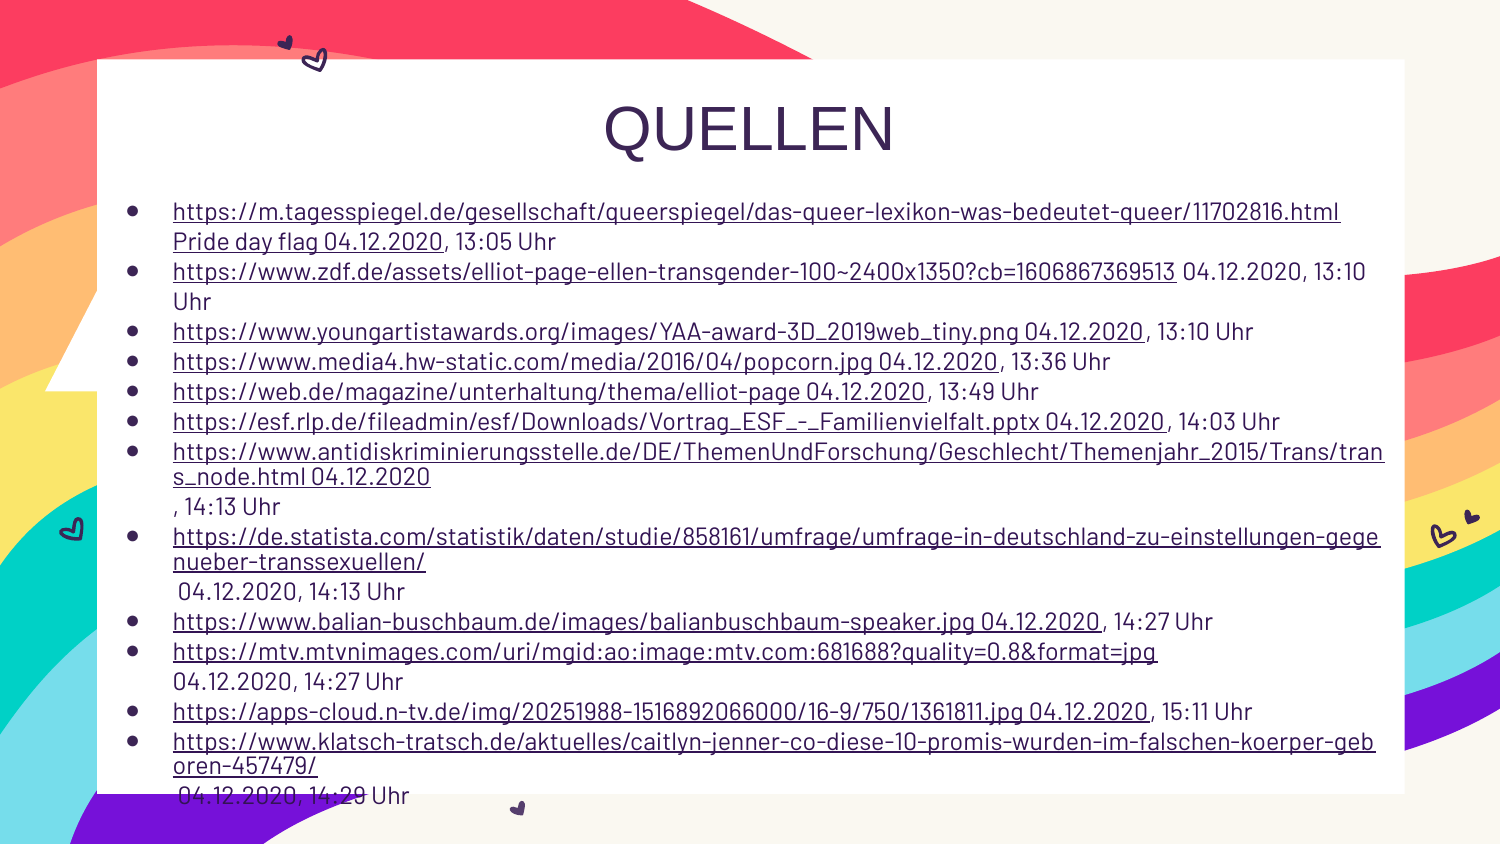

# QUELLEN
https://m.tagesspiegel.de/gesellschaft/queerspiegel/das-queer-lexikon-was-bedeutet-queer/11702816.htmlPride day flag 	04.12.2020, 13:05 Uhr
https://www.zdf.de/assets/elliot-page-ellen-transgender-100~2400x1350?cb=1606867369513 04.12.2020, 13:10 Uhr
https://www.youngartistawards.org/images/YAA-award-3D_2019web_tiny.png 04.12.2020, 13:10 Uhr
https://www.media4.hw-static.com/media/2016/04/popcorn.jpg 04.12.2020, 13:36 Uhr
https://web.de/magazine/unterhaltung/thema/elliot-page 04.12.2020, 13:49 Uhr
https://esf.rlp.de/fileadmin/esf/Downloads/Vortrag_ESF_-_Familienvielfalt.pptx 04.12.2020, 14:03 Uhr
https://www.antidiskriminierungsstelle.de/DE/ThemenUndForschung/Geschlecht/Themenjahr_2015/Trans/trans_node.html 04.12.2020, 14:13 Uhr
https://de.statista.com/statistik/daten/studie/858161/umfrage/umfrage-in-deutschland-zu-einstellungen-gegenueber-transsexuellen/ 04.12.2020, 14:13 Uhr
https://www.balian-buschbaum.de/images/balianbuschbaum-speaker.jpg 04.12.2020, 14:27 Uhr
https://mtv.mtvnimages.com/uri/mgid:ao:image:mtv.com:681688?quality=0.8&format=jpg
04.12.2020, 14:27 Uhr
https://apps-cloud.n-tv.de/img/20251988-1516892066000/16-9/750/1361811.jpg 04.12.2020, 15:11 Uhr
https://www.klatsch-tratsch.de/aktuelles/caitlyn-jenner-co-diese-10-promis-wurden-im-falschen-koerper-geboren-457479/ 04.12.2020, 14:29 Uhr